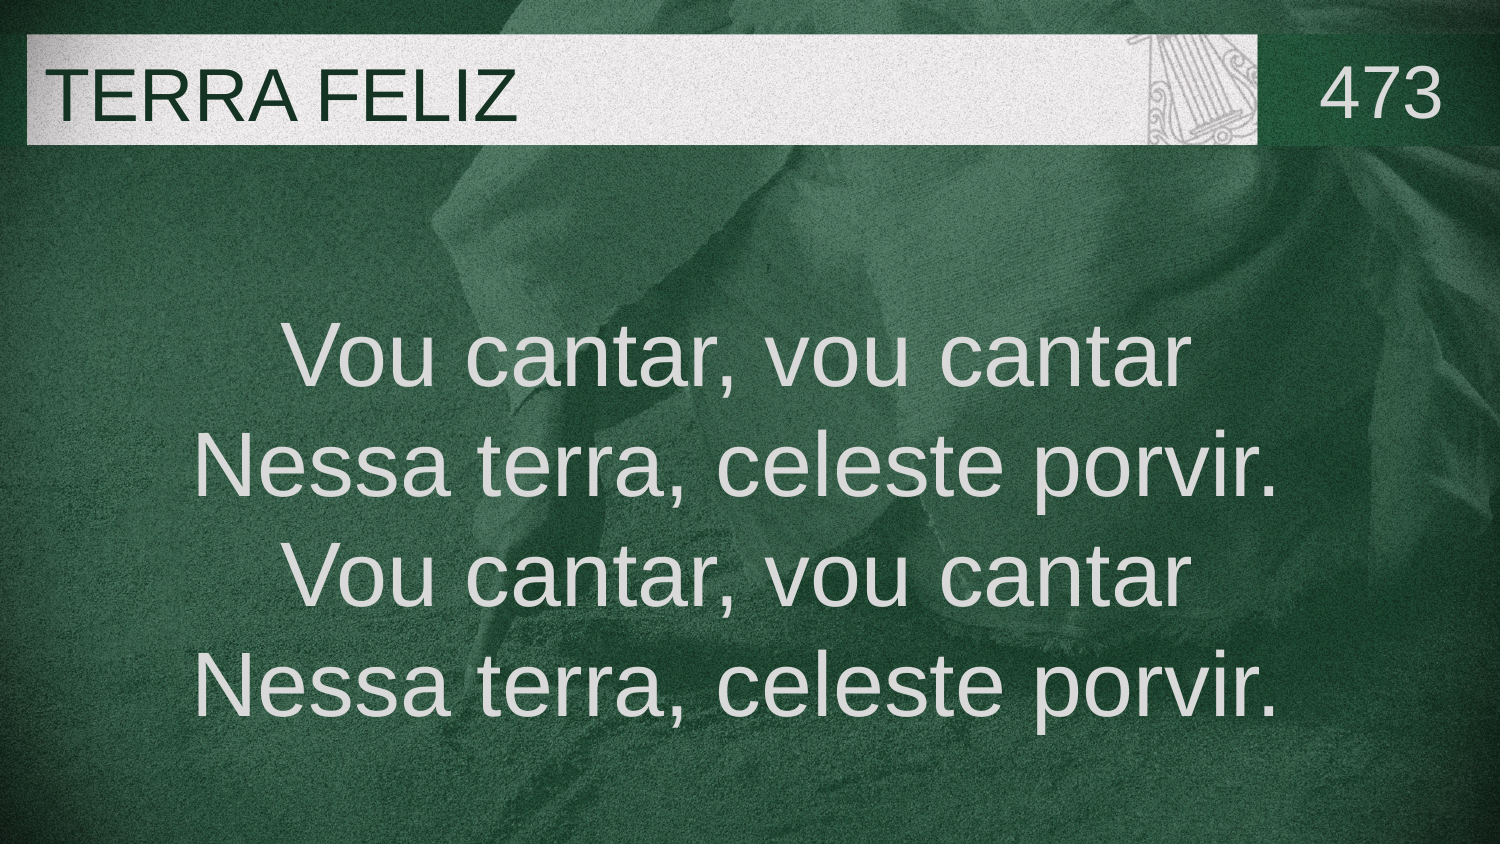

# TERRA FELIZ
473
Vou cantar, vou cantar
Nessa terra, celeste porvir.
Vou cantar, vou cantar
Nessa terra, celeste porvir.